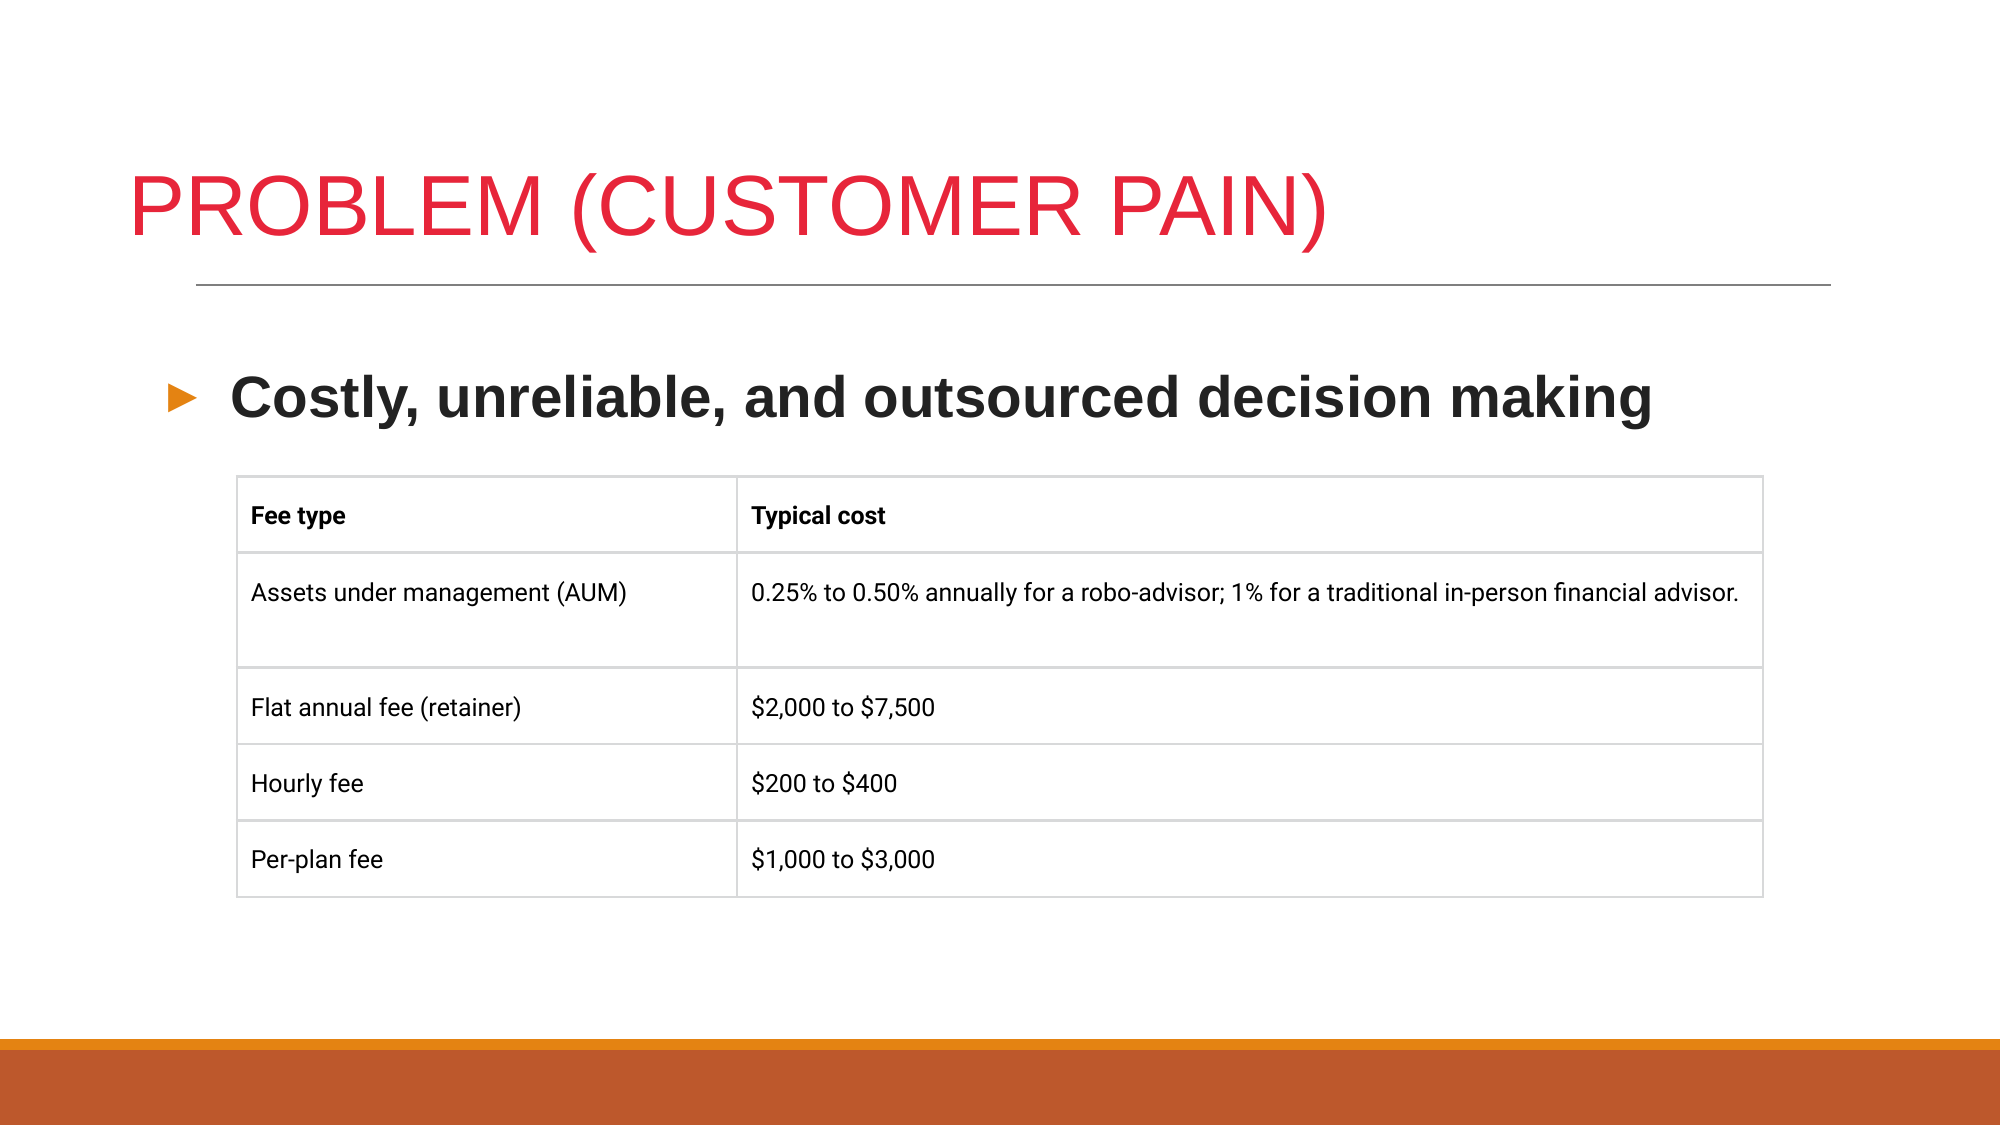

# PROBLEM (CUSTOMER PAIN)

Costly, unreliable, and outsourced decision making

| Fee type | Typical cost |
| --- | --- |
| Assets under management (AUM) | 0.25% to 0.50% annually for a robo-advisor; 1% for a traditional in-person financial advisor. |
| Flat annual fee (retainer) | $2,000 to $7,500 |
| Hourly fee | $200 to $400 |
| Per-plan fee | $1,000 to $3,000 |